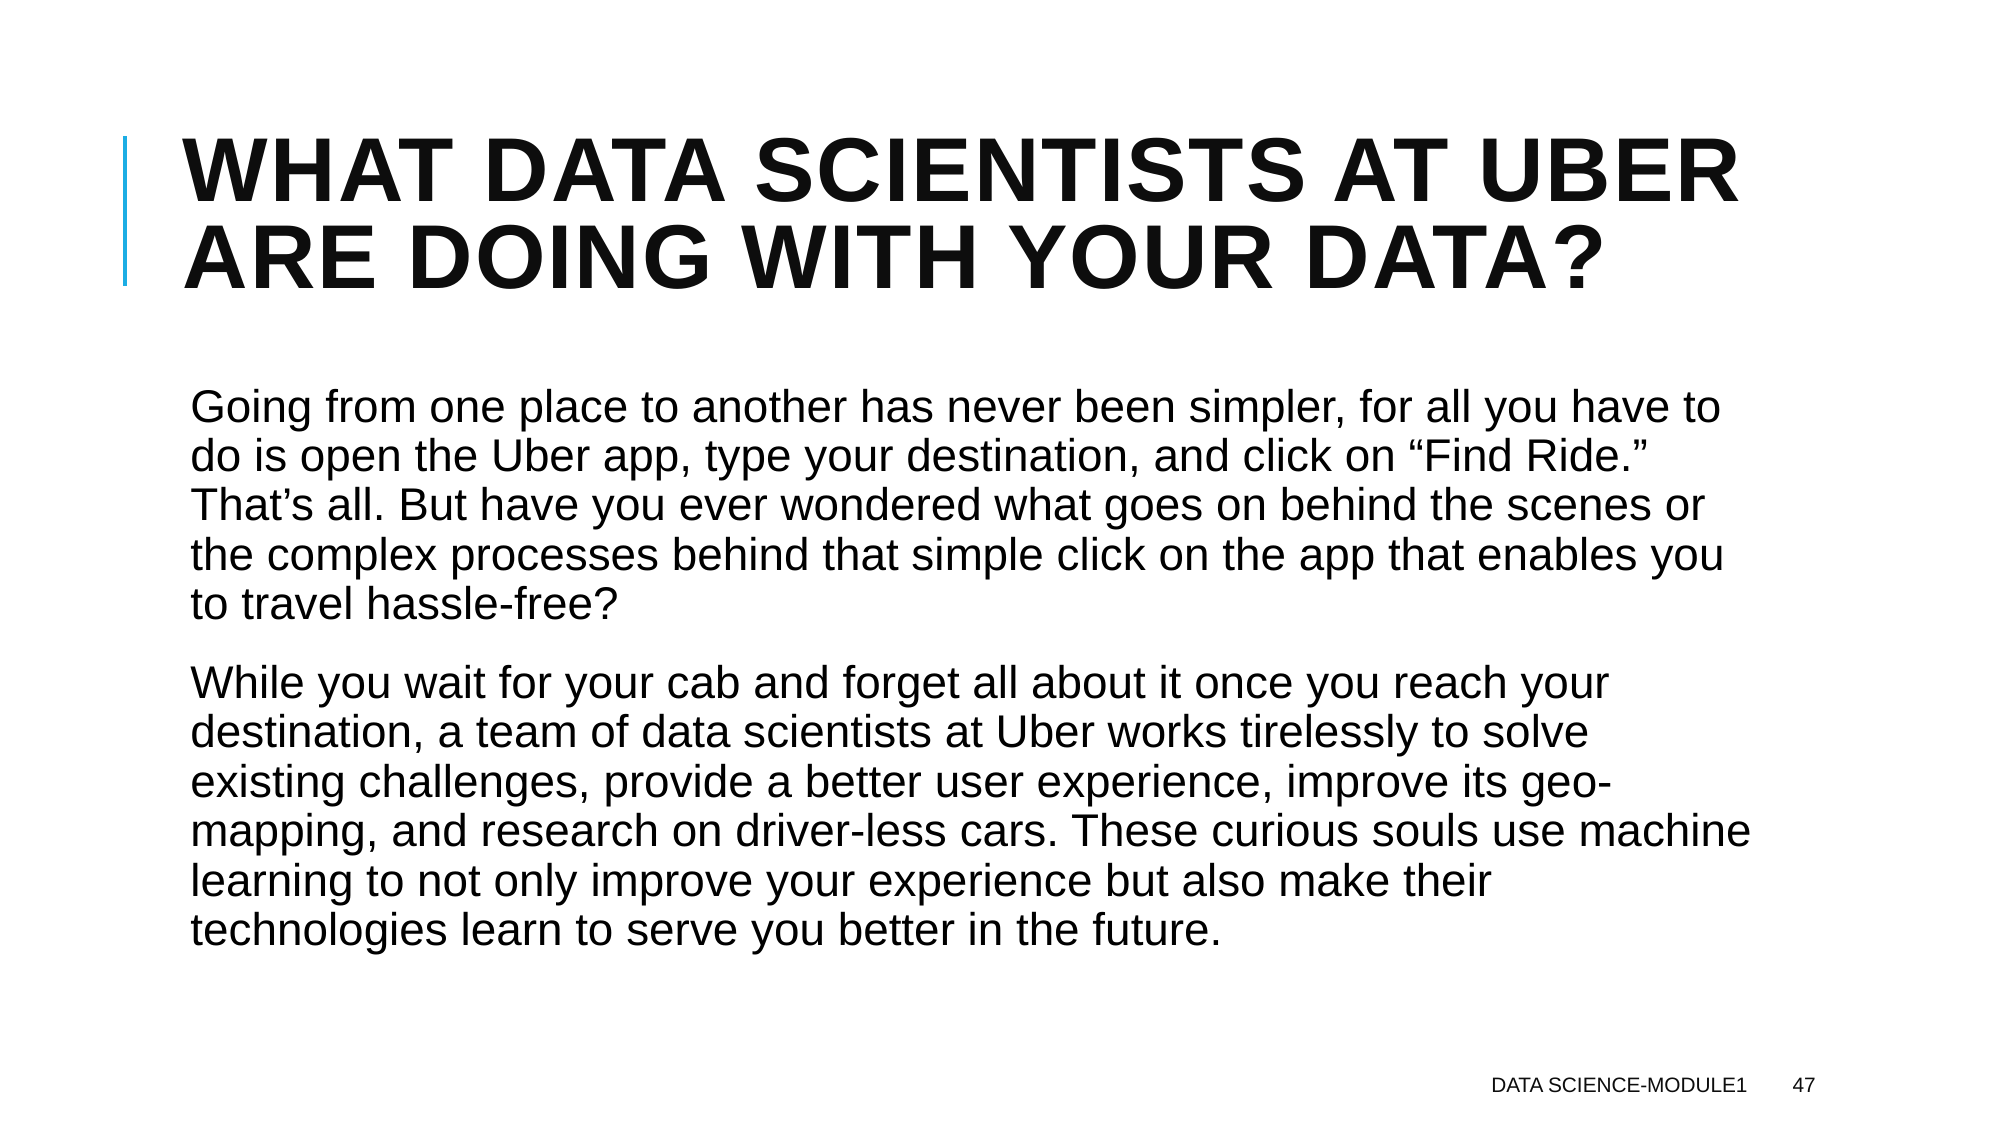

# What Data Scientists At Uber Are Doing With Your Data?
Going from one place to another has never been simpler, for all you have to do is open the Uber app, type your destination, and click on “Find Ride.” That’s all. But have you ever wondered what goes on behind the scenes or the complex processes behind that simple click on the app that enables you to travel hassle-free?
While you wait for your cab and forget all about it once you reach your destination, a team of data scientists at Uber works tirelessly to solve existing challenges, provide a better user experience, improve its geo-mapping, and research on driver-less cars. These curious souls use machine learning to not only improve your experience but also make their technologies learn to serve you better in the future.
Data Science-Module1
47